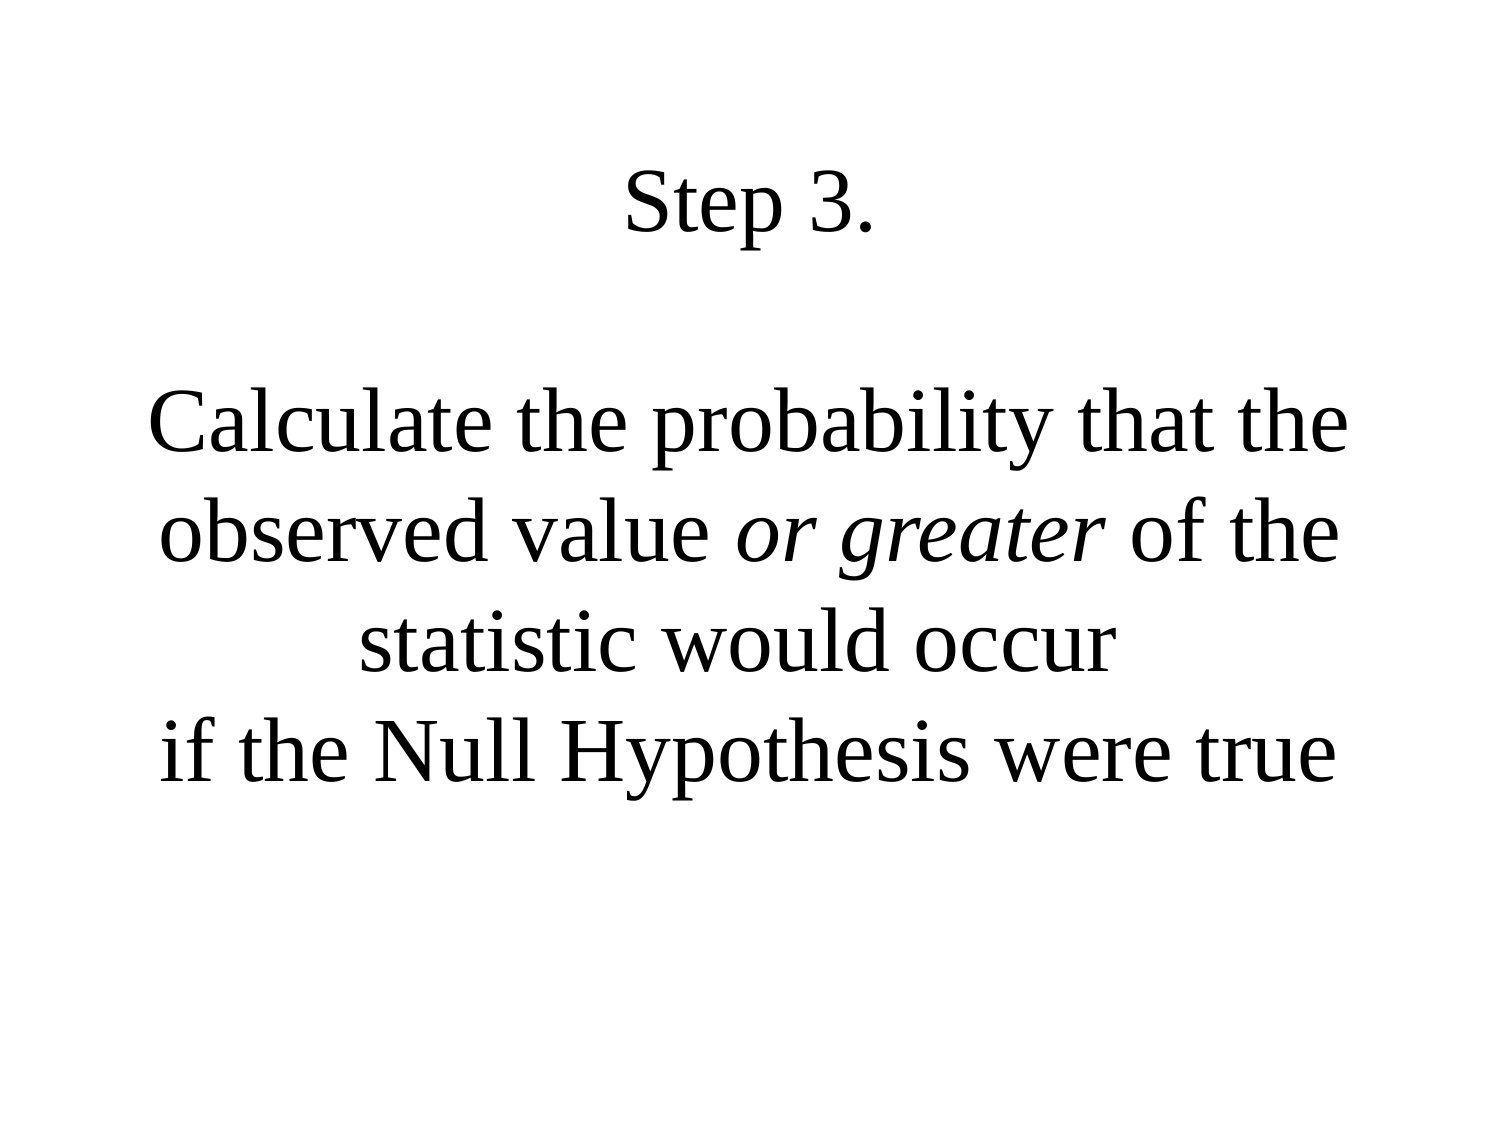

# Step 3. Calculate the probability that the observed value or greater of the statistic would occur if the Null Hypothesis were true